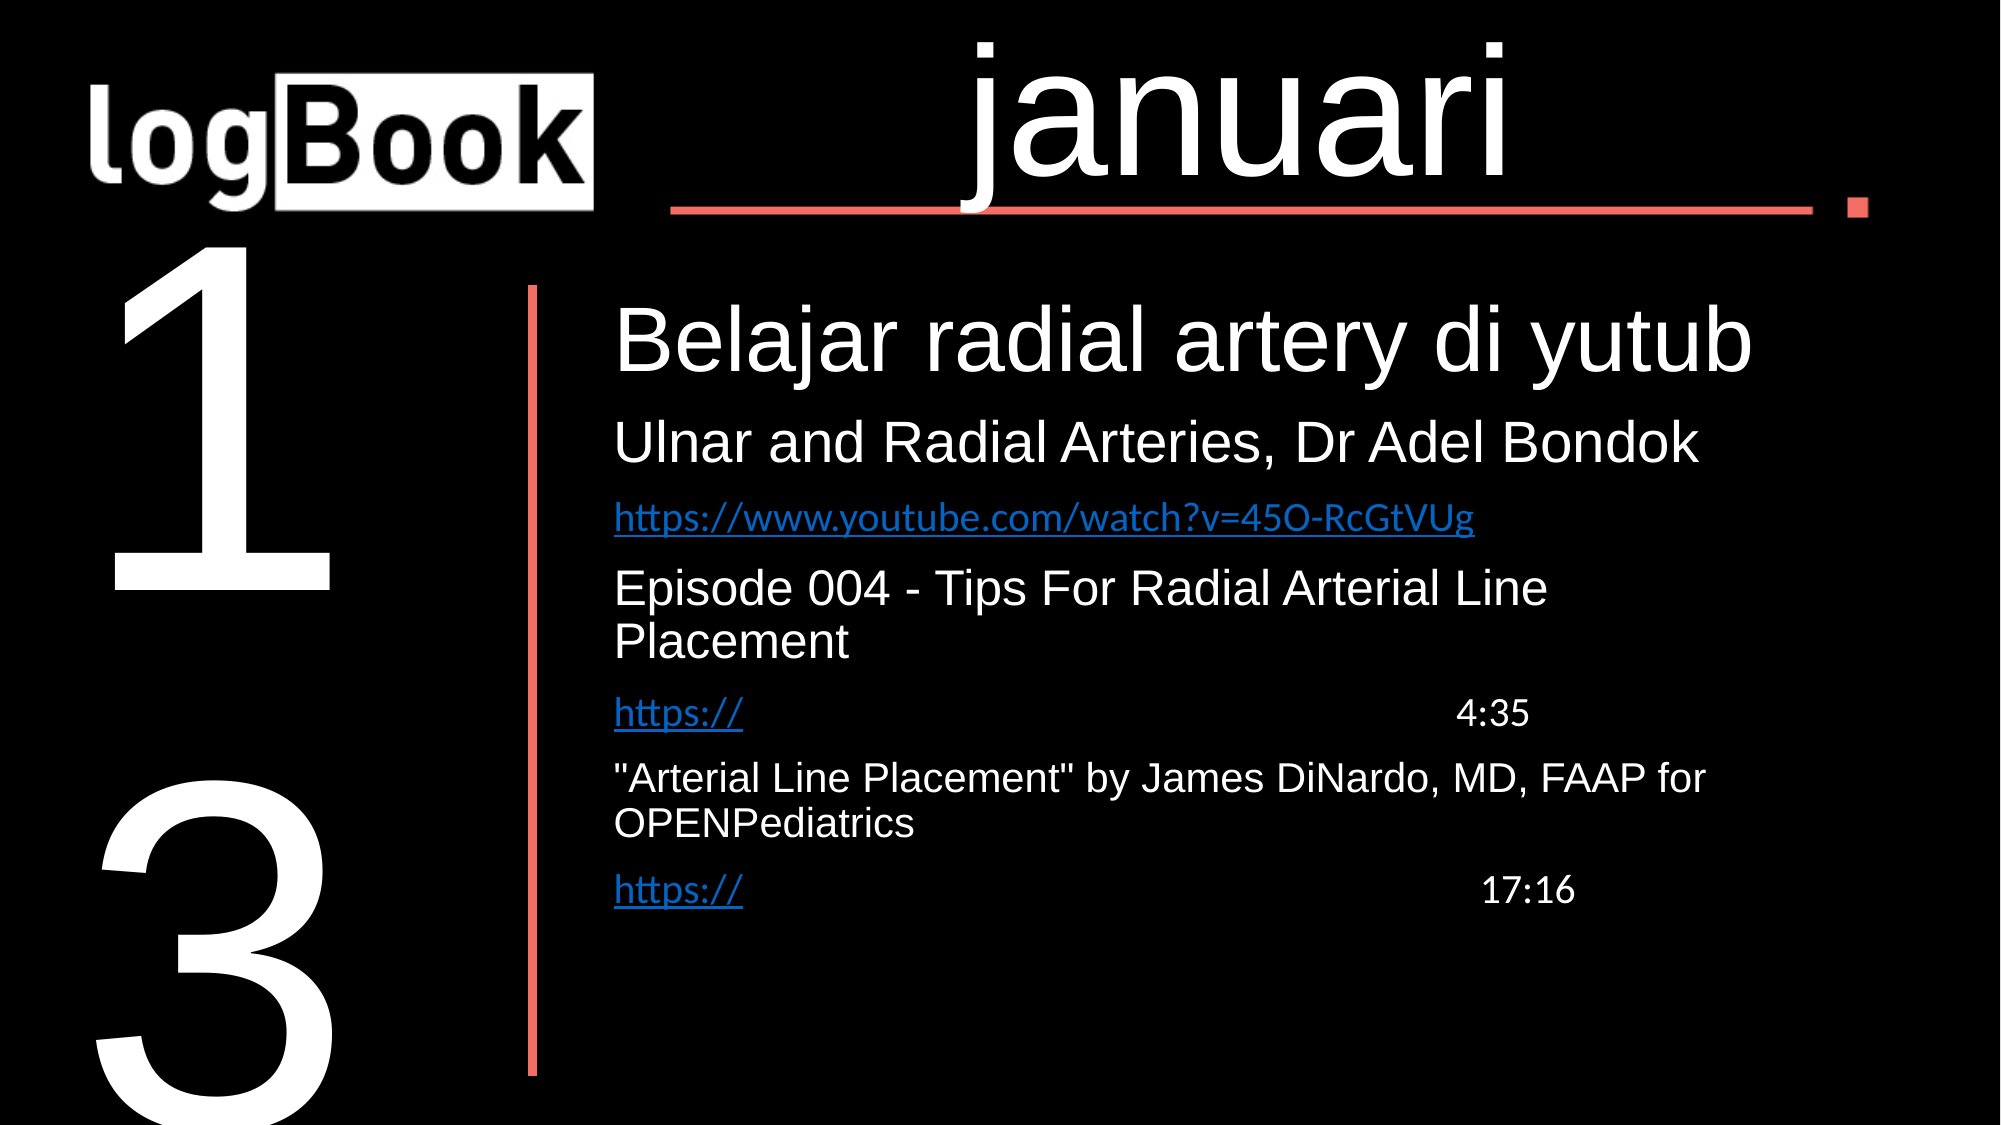

januari
13
Belajar radial artery di yutub
Ulnar and Radial Arteries, Dr Adel Bondok
https://www.youtube.com/watch?v=45O-RcGtVUg
Episode 004 - Tips For Radial Arterial Line Placement
https://www.youtube.com/watch?v=g4kpvC0jt0s 4:35
"Arterial Line Placement" by James DiNardo, MD, FAAP for OPENPediatrics
https://www.youtube.com/watch?v=3z9vHu4r6HE 17:16